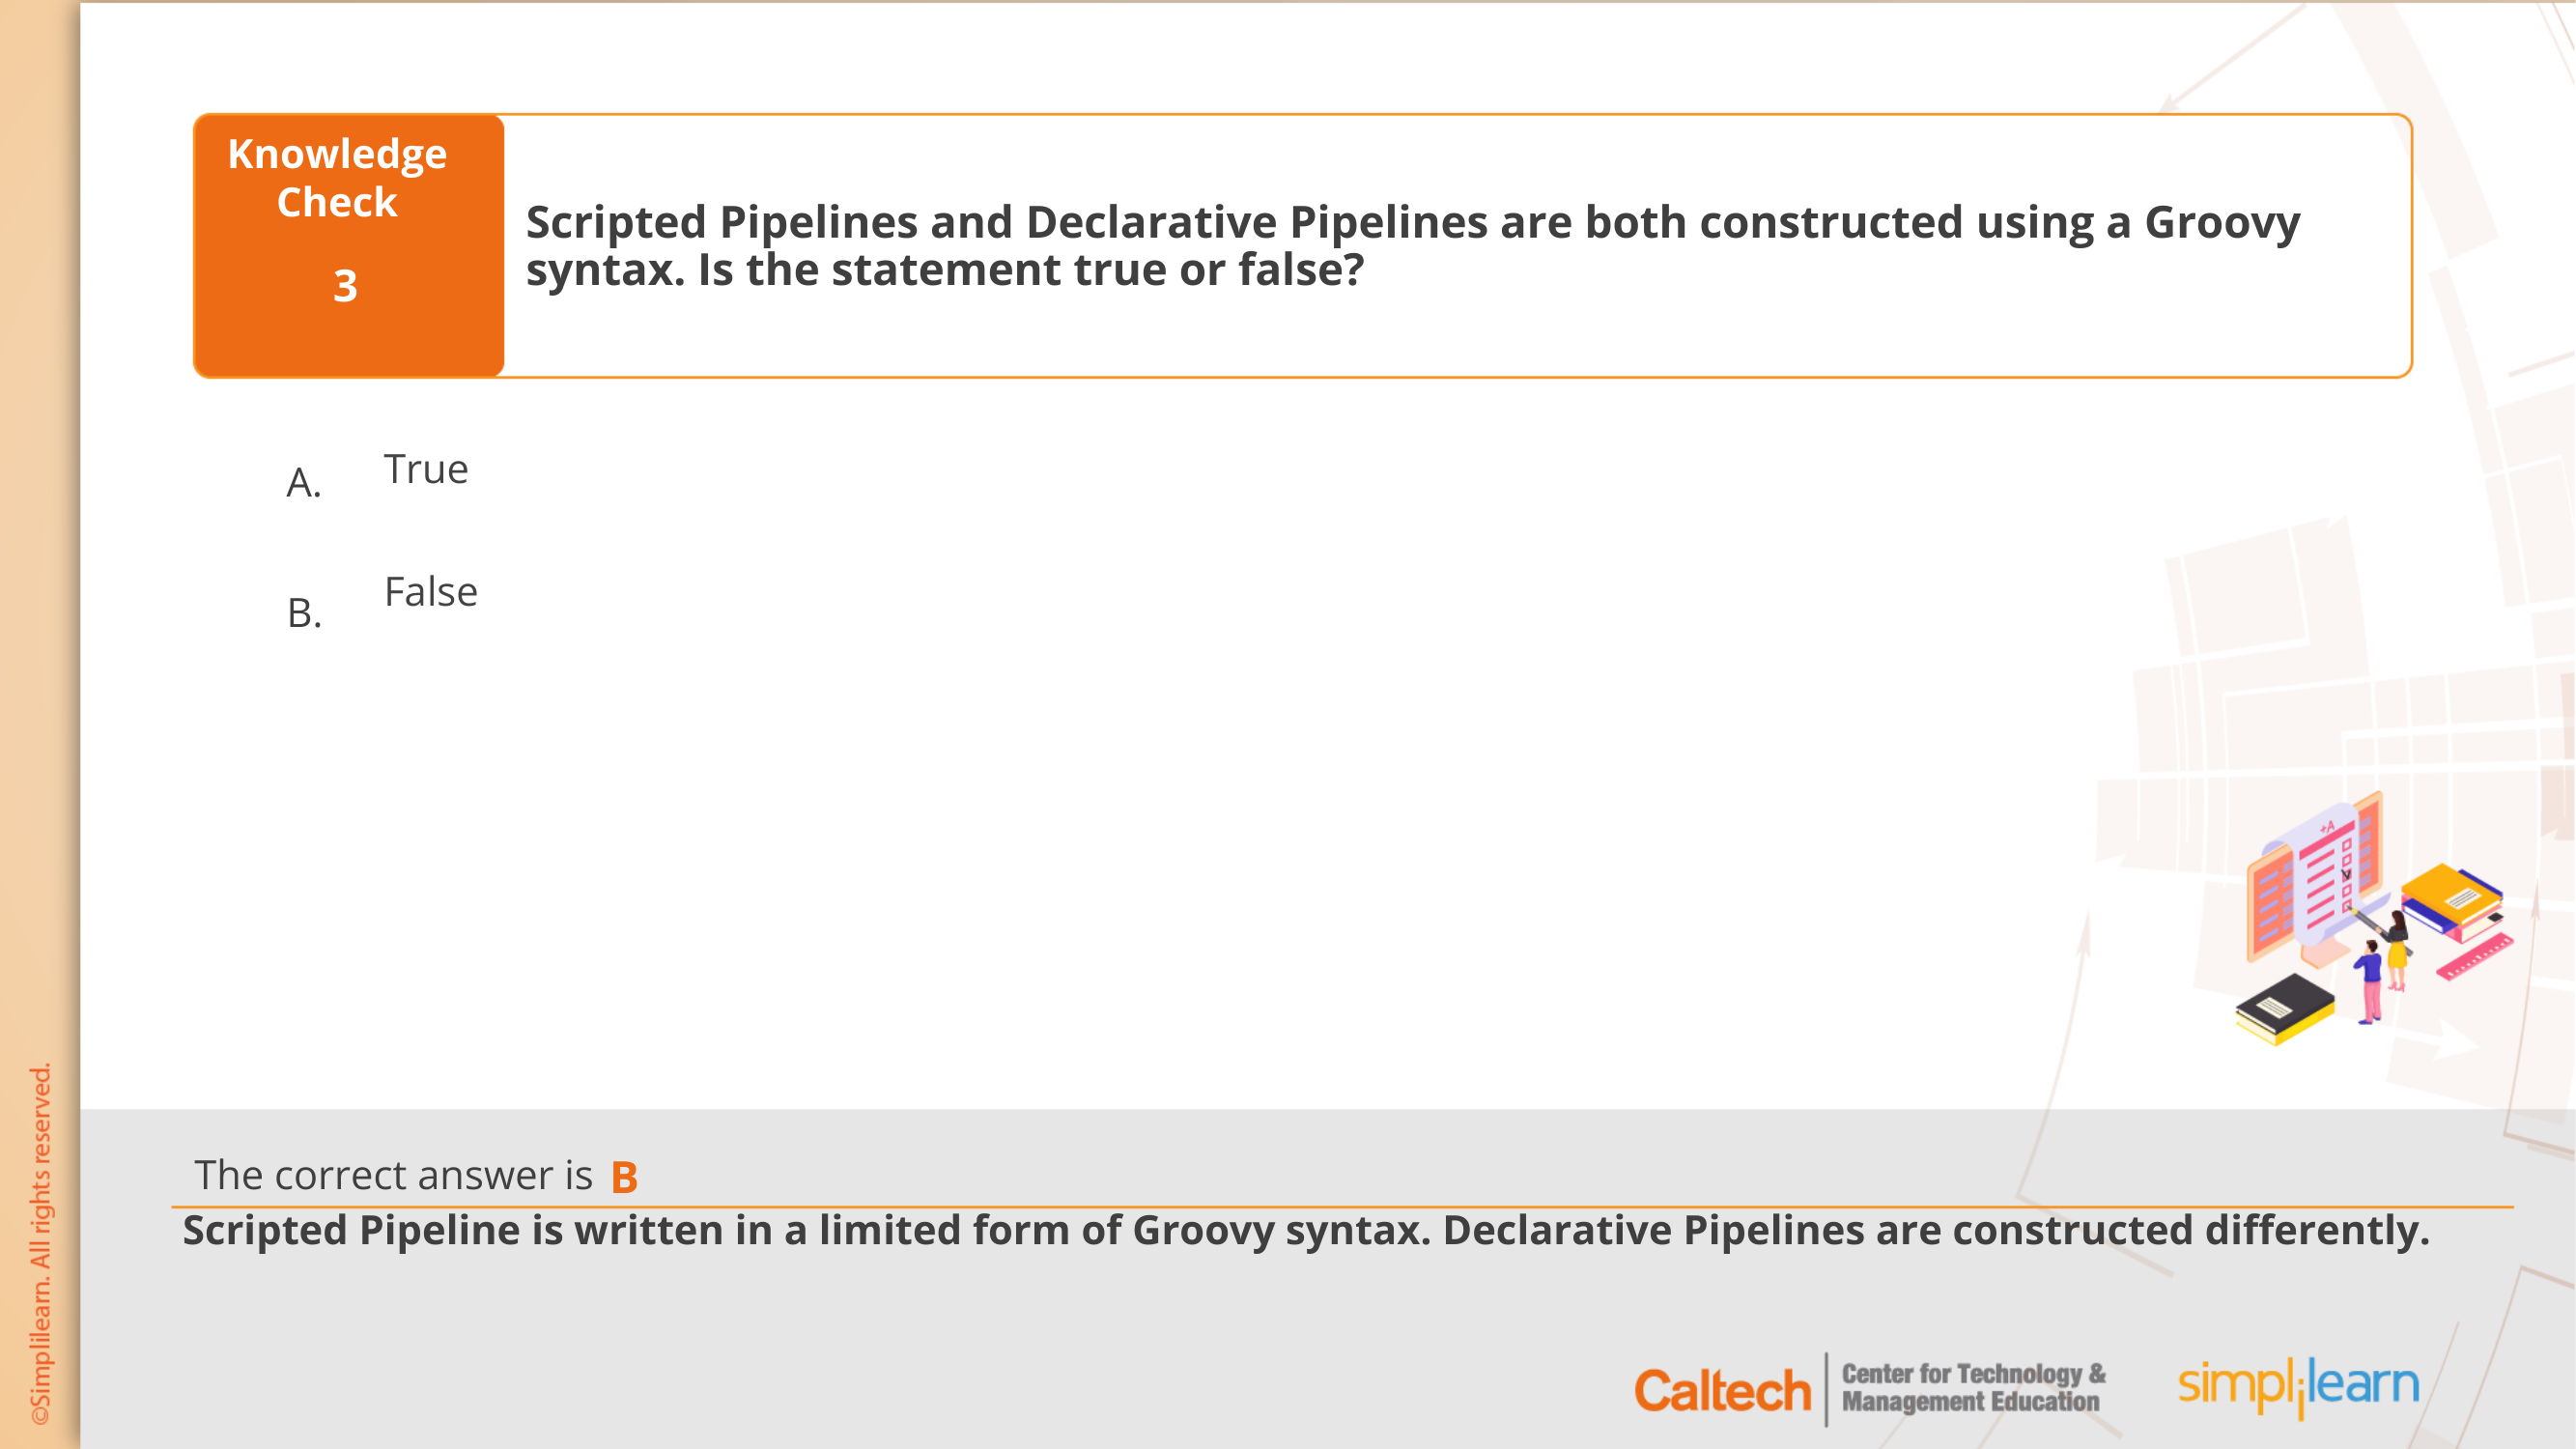

Scripted Pipelines and Declarative Pipelines are both constructed using a Groovy syntax. Is the statement true or false?
3
True
False
B
Scripted Pipeline is written in a limited form of Groovy syntax. Declarative Pipelines are constructed differently.